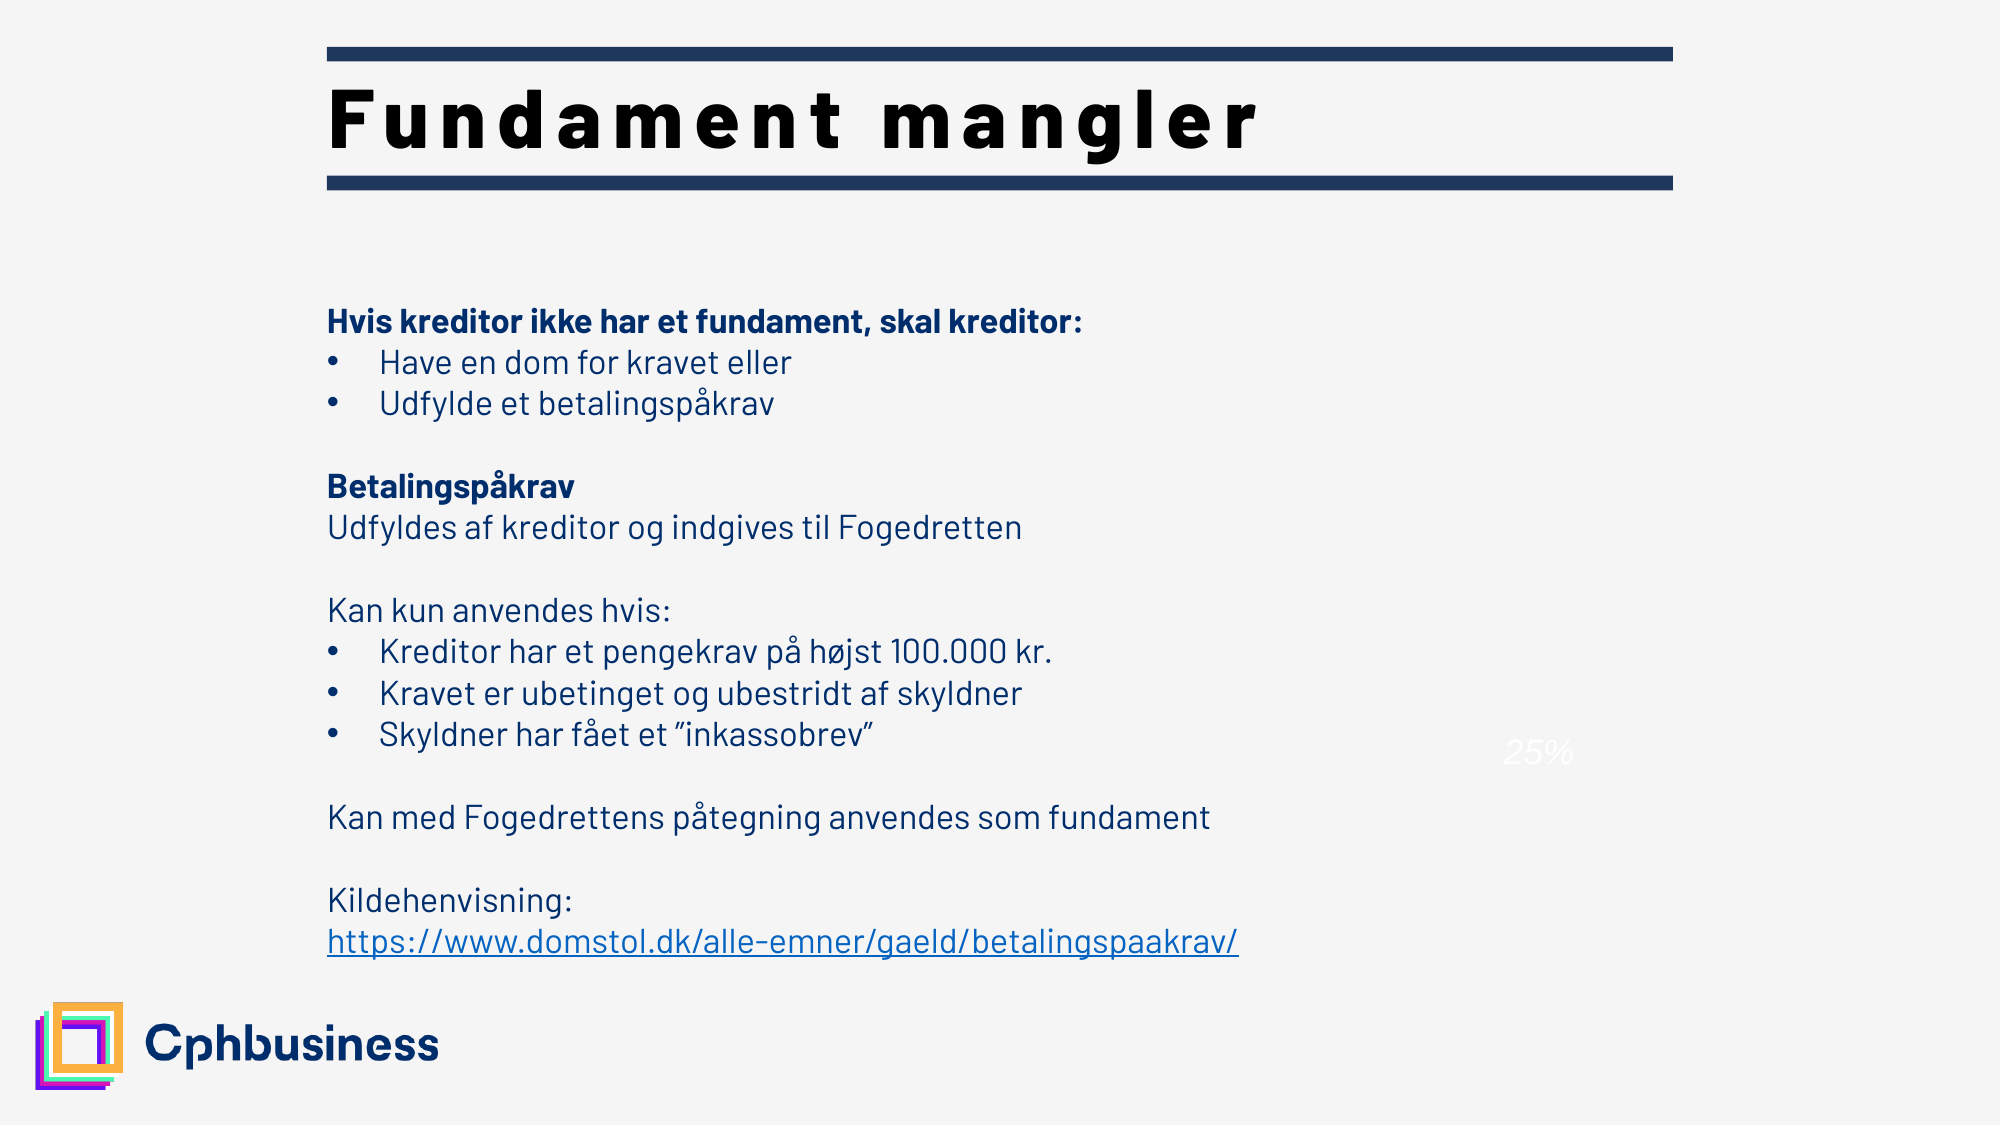

7

# Fundament mangler

Hvis kreditor ikke har et fundament, skal kreditor:
Have en dom for kravet eller
Udfylde et betalingspåkrav

Betalingspåkrav
Udfyldes af kreditor og indgives til Fogedretten

Kan kun anvendes hvis:
Kreditor har et pengekrav på højst 100.000 kr.
Kravet er ubetinget og ubestridt af skyldner
Skyldner har fået et ”inkassobrev”

Kan med Fogedrettens påtegning anvendes som fundament

Kildehenvisning:
https://www.domstol.dk/alle-emner/gaeld/betalingspaakrav/

25%